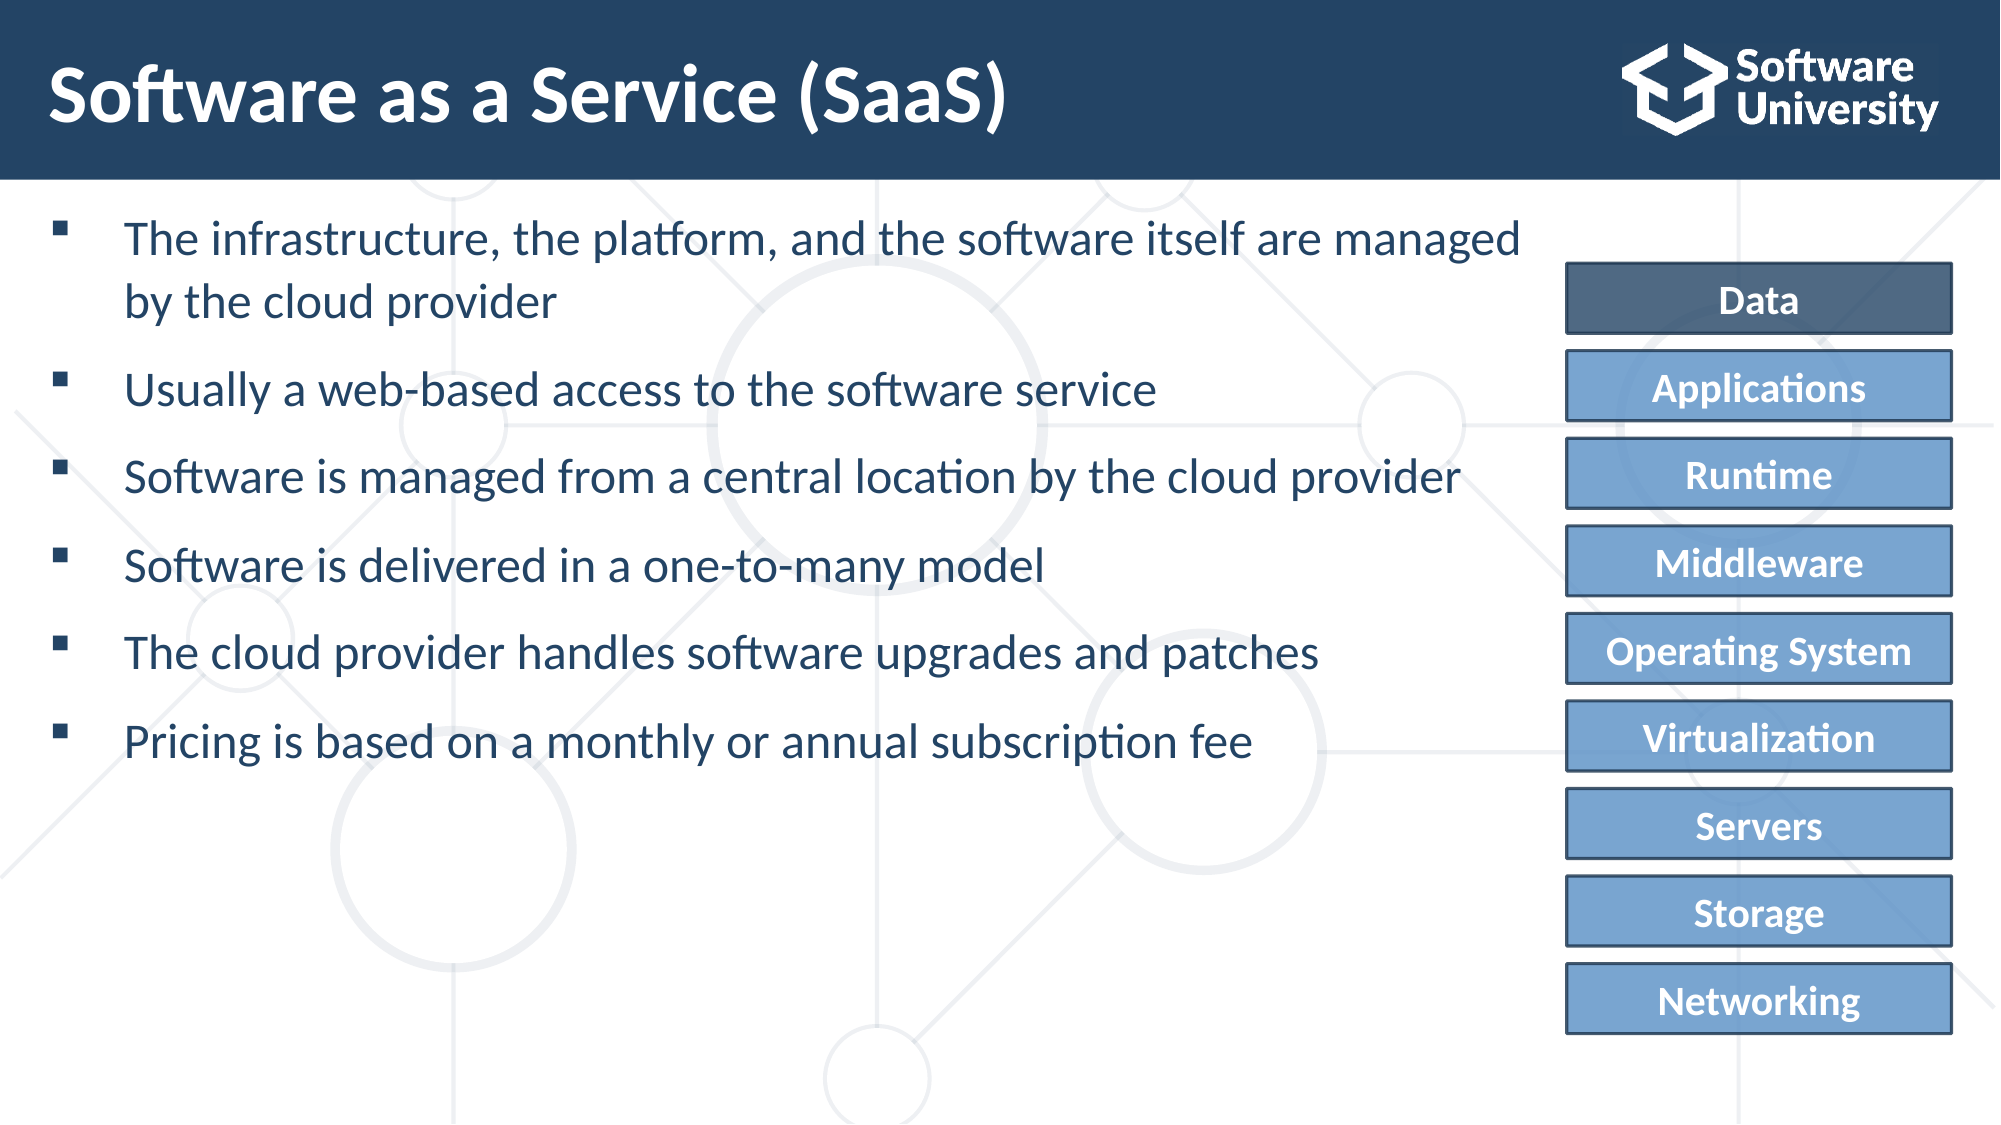

# Software as a Service (SaaS)
The infrastructure, the platform, and the software itself are managed by the cloud provider
Usually a web-based access to the software service
Software is managed from a central location by the cloud provider
Software is delivered in a one-to-many model
The cloud provider handles software upgrades and patches
Pricing is based on a monthly or annual subscription fee
Data
Applications
Runtime
Middleware
Operating System
Virtualization
Servers
Storage
Networking